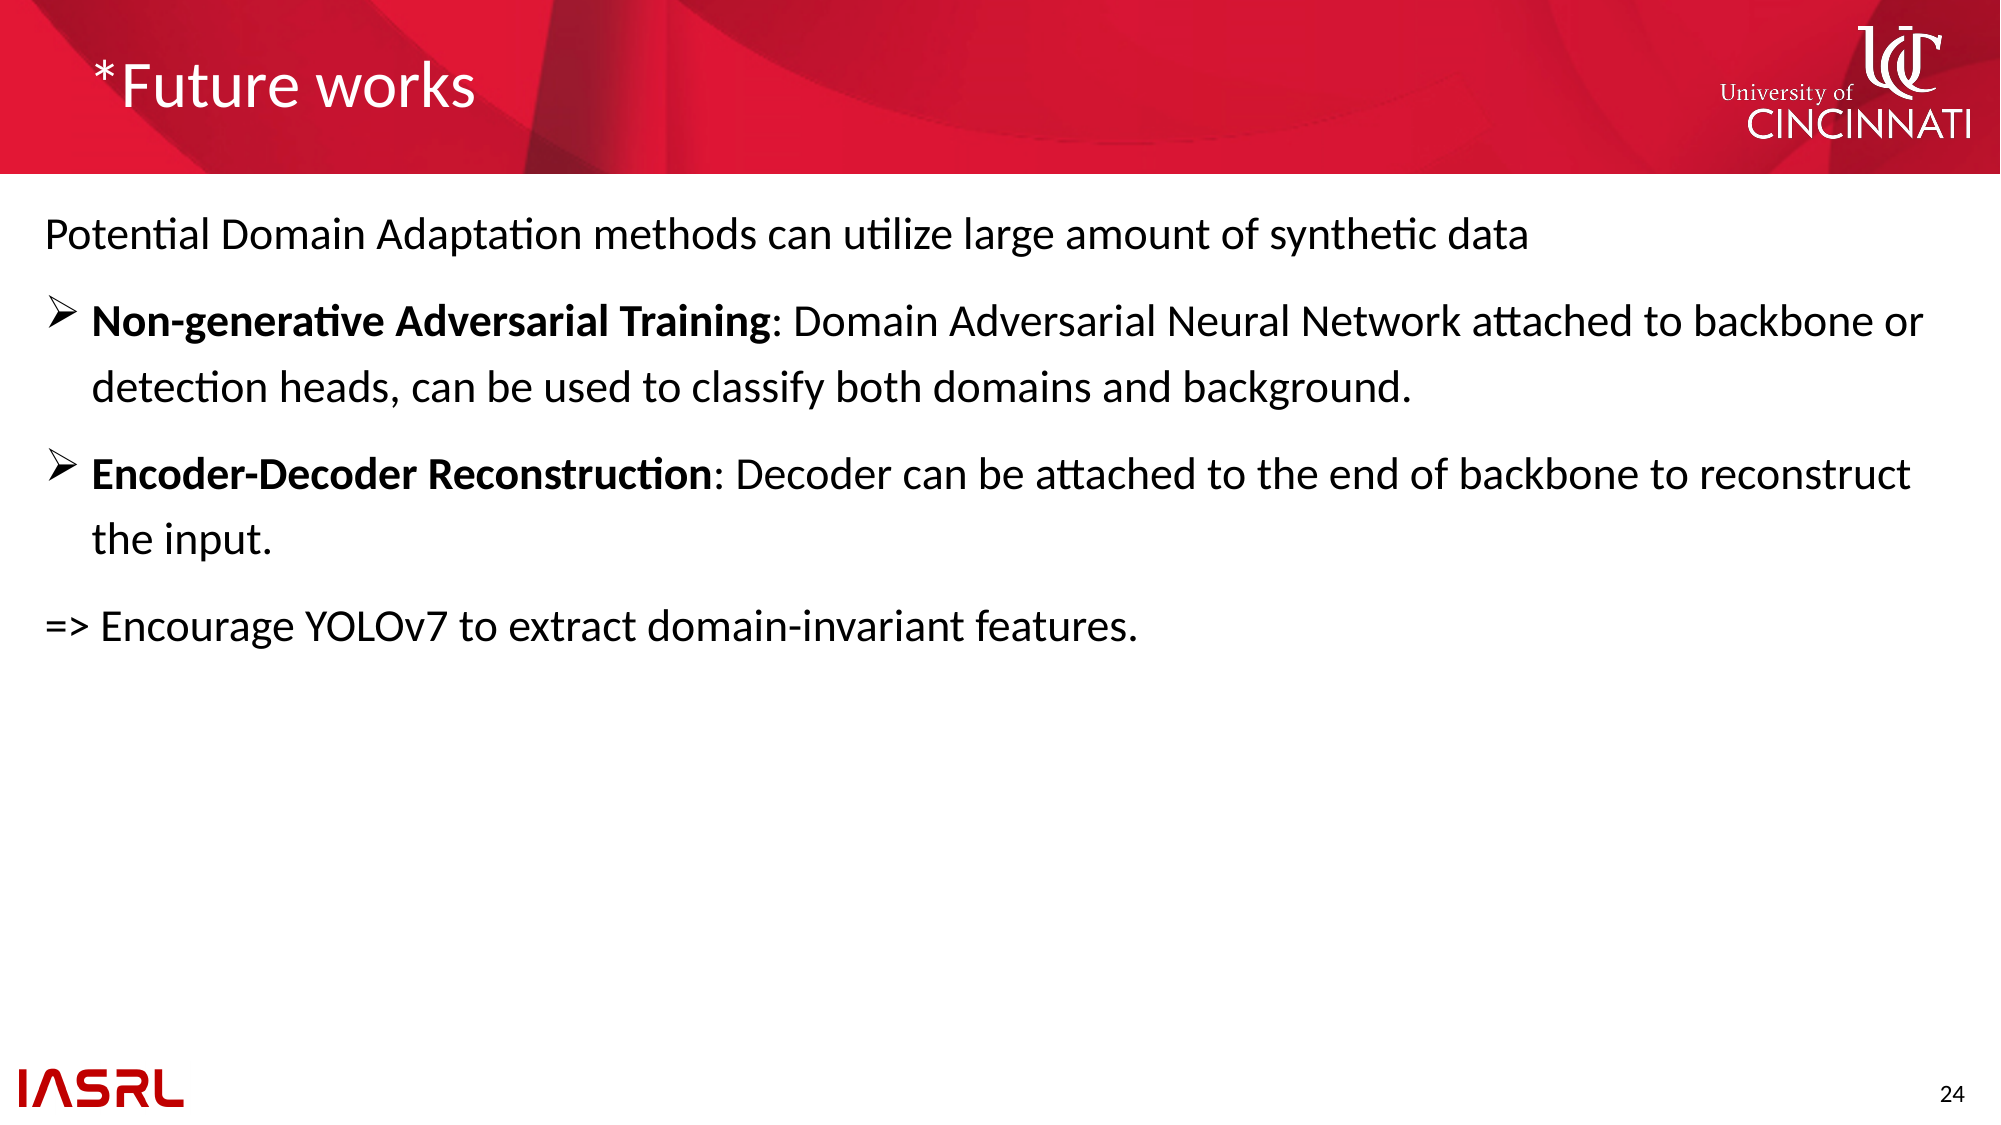

# *Future works
Potential Domain Adaptation methods can utilize large amount of synthetic data
Non-generative Adversarial Training: Domain Adversarial Neural Network attached to backbone or detection heads, can be used to classify both domains and background.
Encoder-Decoder Reconstruction: Decoder can be attached to the end of backbone to reconstruct the input.
=> Encourage YOLOv7 to extract domain-invariant features.
24